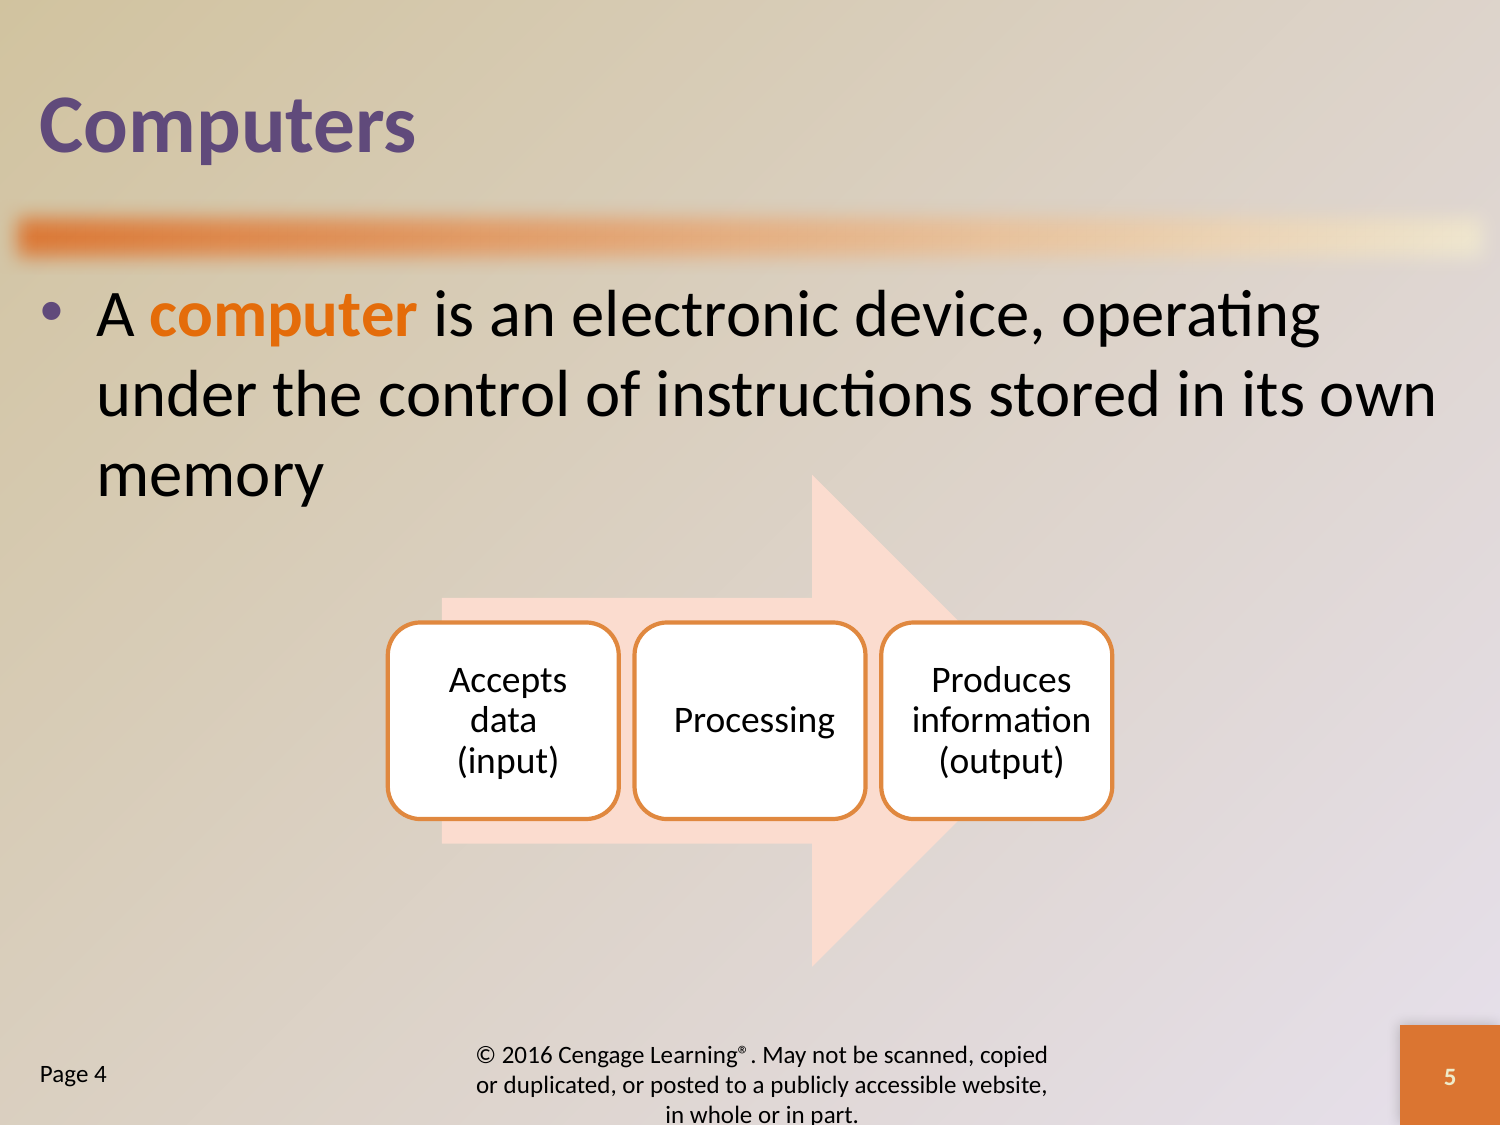

# Computers
A computer is an electronic device, operating under the control of instructions stored in its own memory
Accepts
data
(input)
Processing
Produces information (output)
© 2016 Cengage Learning®. May not be scanned, copied or duplicated, or posted to a publicly accessible website, in whole or in part.
Page 4